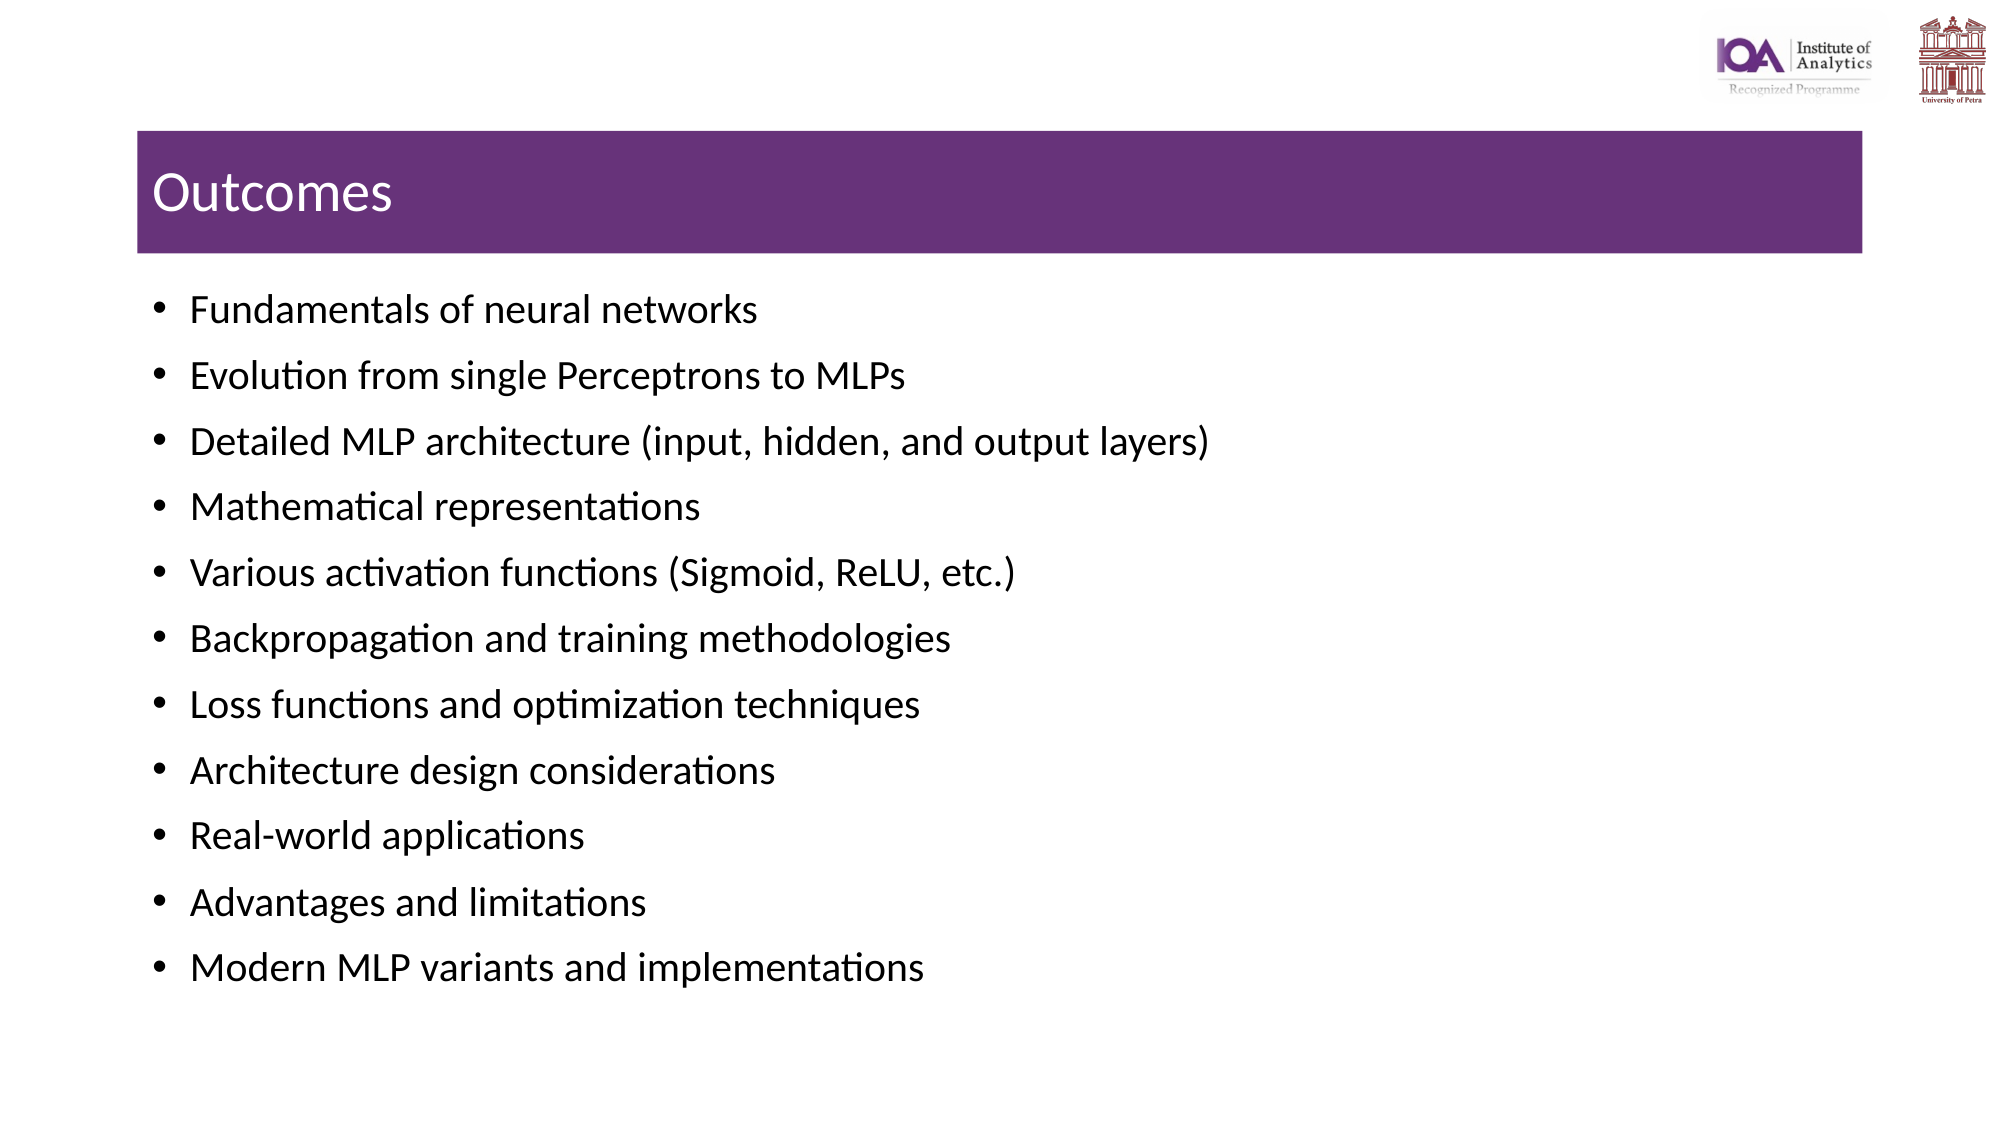

# Outcomes
Fundamentals of neural networks
Evolution from single Perceptrons to MLPs
Detailed MLP architecture (input, hidden, and output layers)
Mathematical representations
Various activation functions (Sigmoid, ReLU, etc.)
Backpropagation and training methodologies
Loss functions and optimization techniques
Architecture design considerations
Real-world applications
Advantages and limitations
Modern MLP variants and implementations